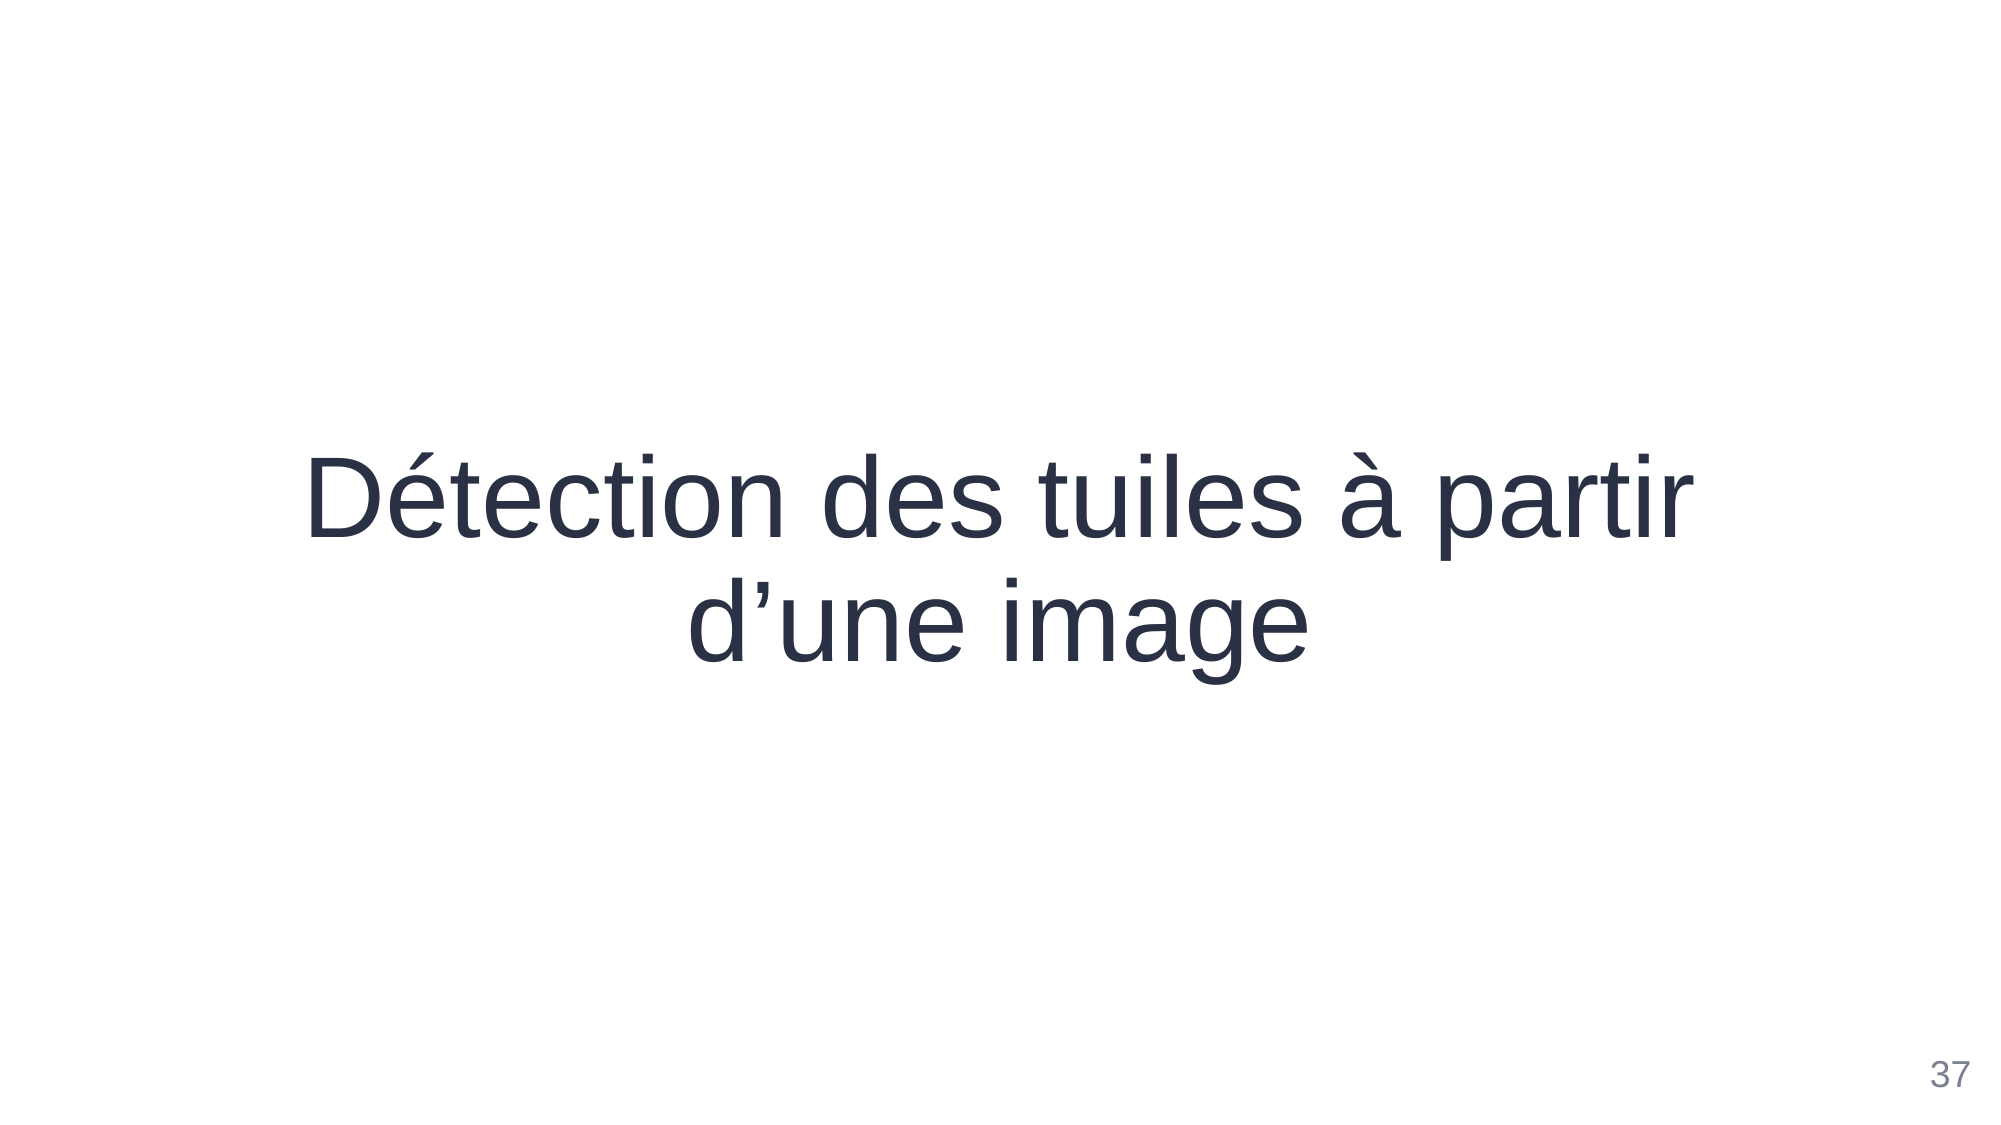

# Détection des tuiles à partir d’une image
37